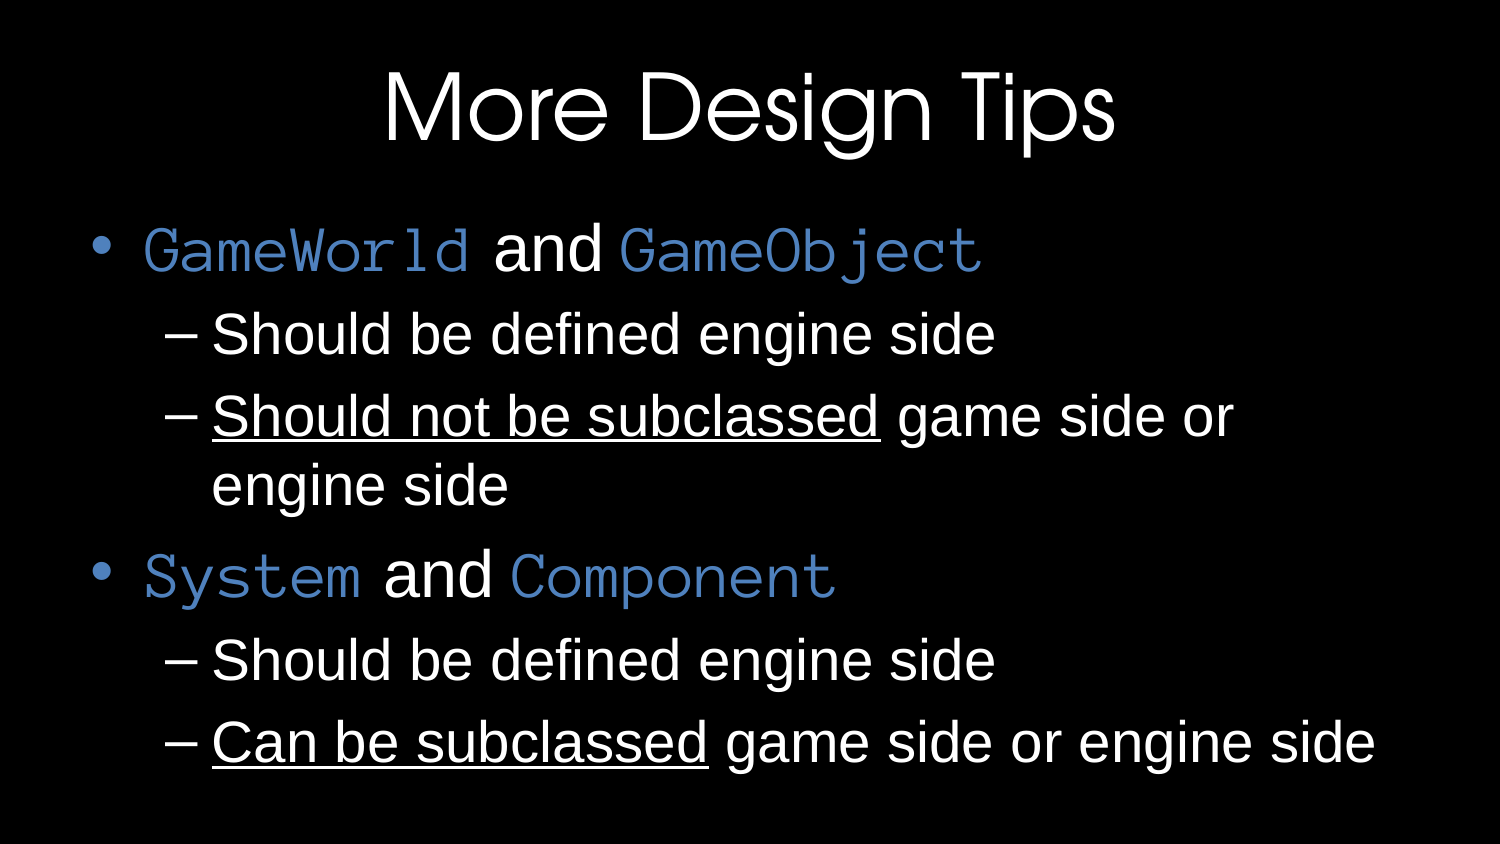

# More Design Tips
GameWorld and GameObject
Should be defined engine side
Should not be subclassed game side or engine side
System and Component
Should be defined engine side
Can be subclassed game side or engine side